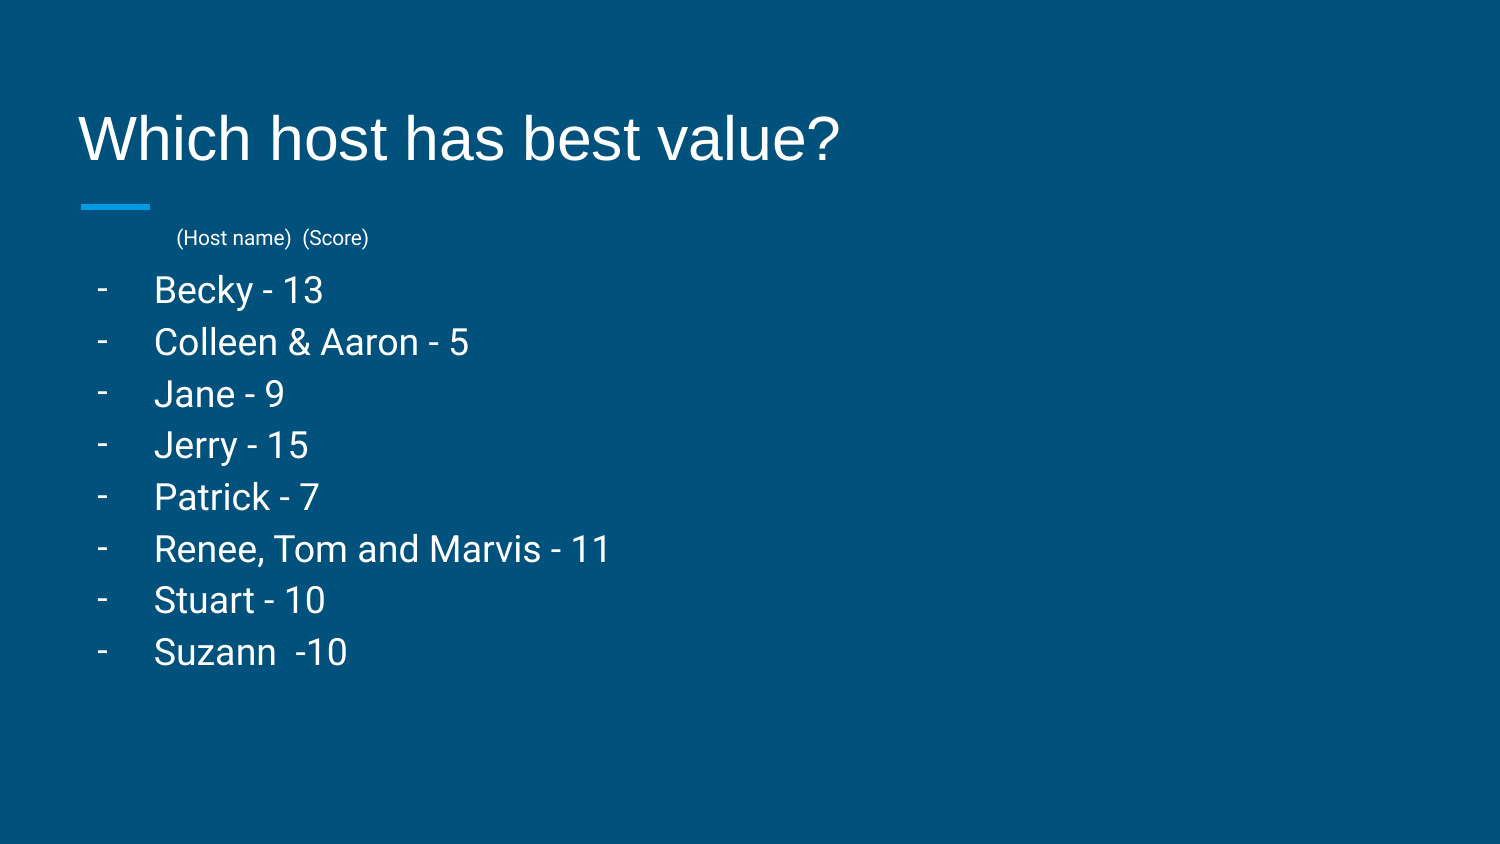

# Which host has best value?
(Host name)  (Score)

Becky - 13
Colleen & Aaron - 5
Jane - 9
Jerry - 15
Patrick - 7
Renee, Tom and Marvis - 11
Stuart - 10
Suzann  -10